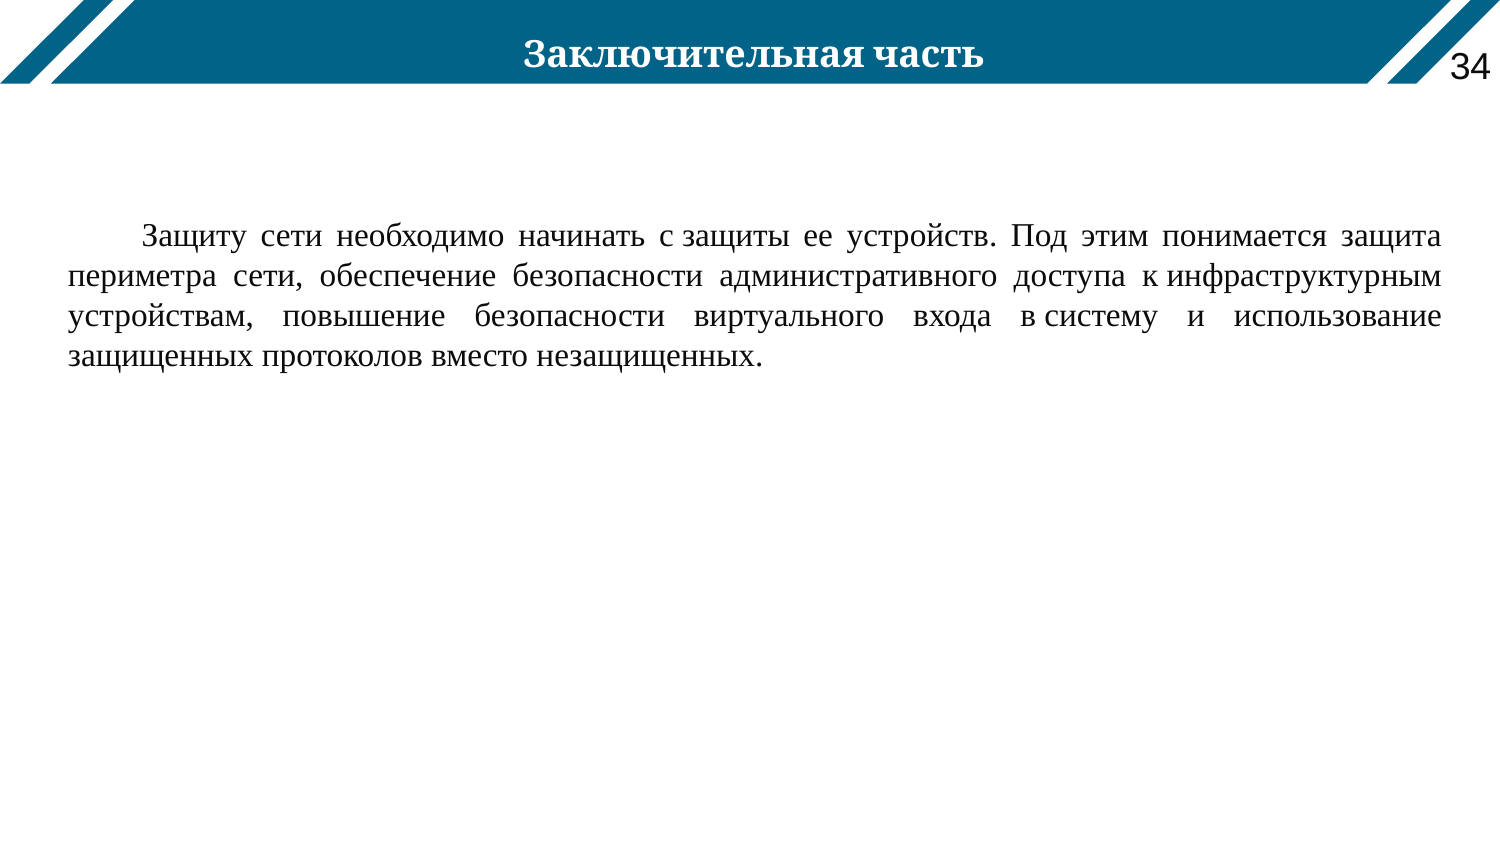

# Заключительная часть
34
Защиту сети необходимо начинать с защиты ее устройств. Под этим понимается защита периметра сети, обеспечение безопасности административного доступа к инфраструктурным устройствам, повышение безопасности виртуального входа в систему и использование защищенных протоколов вместо незащищенных.